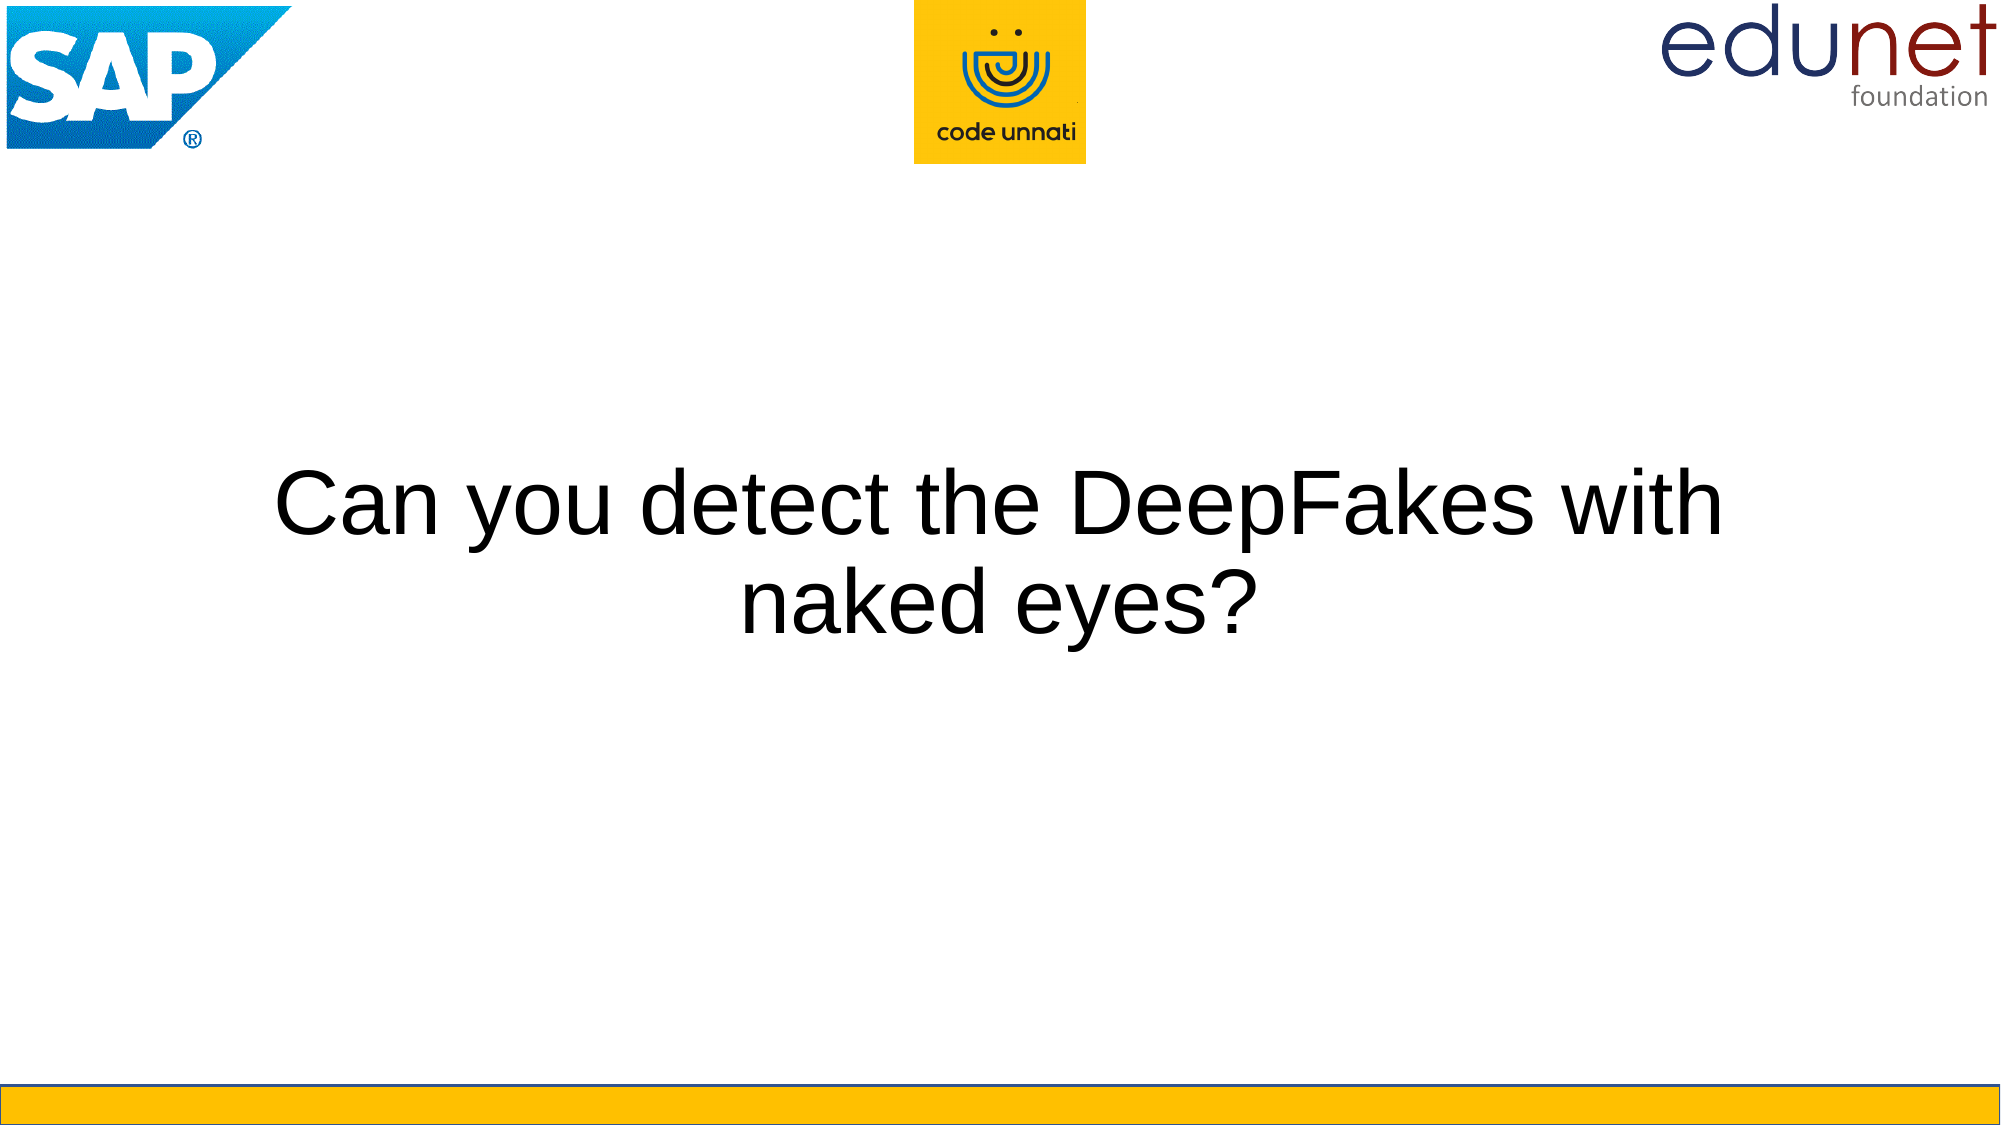

# Can you detect the DeepFakes with naked eyes?